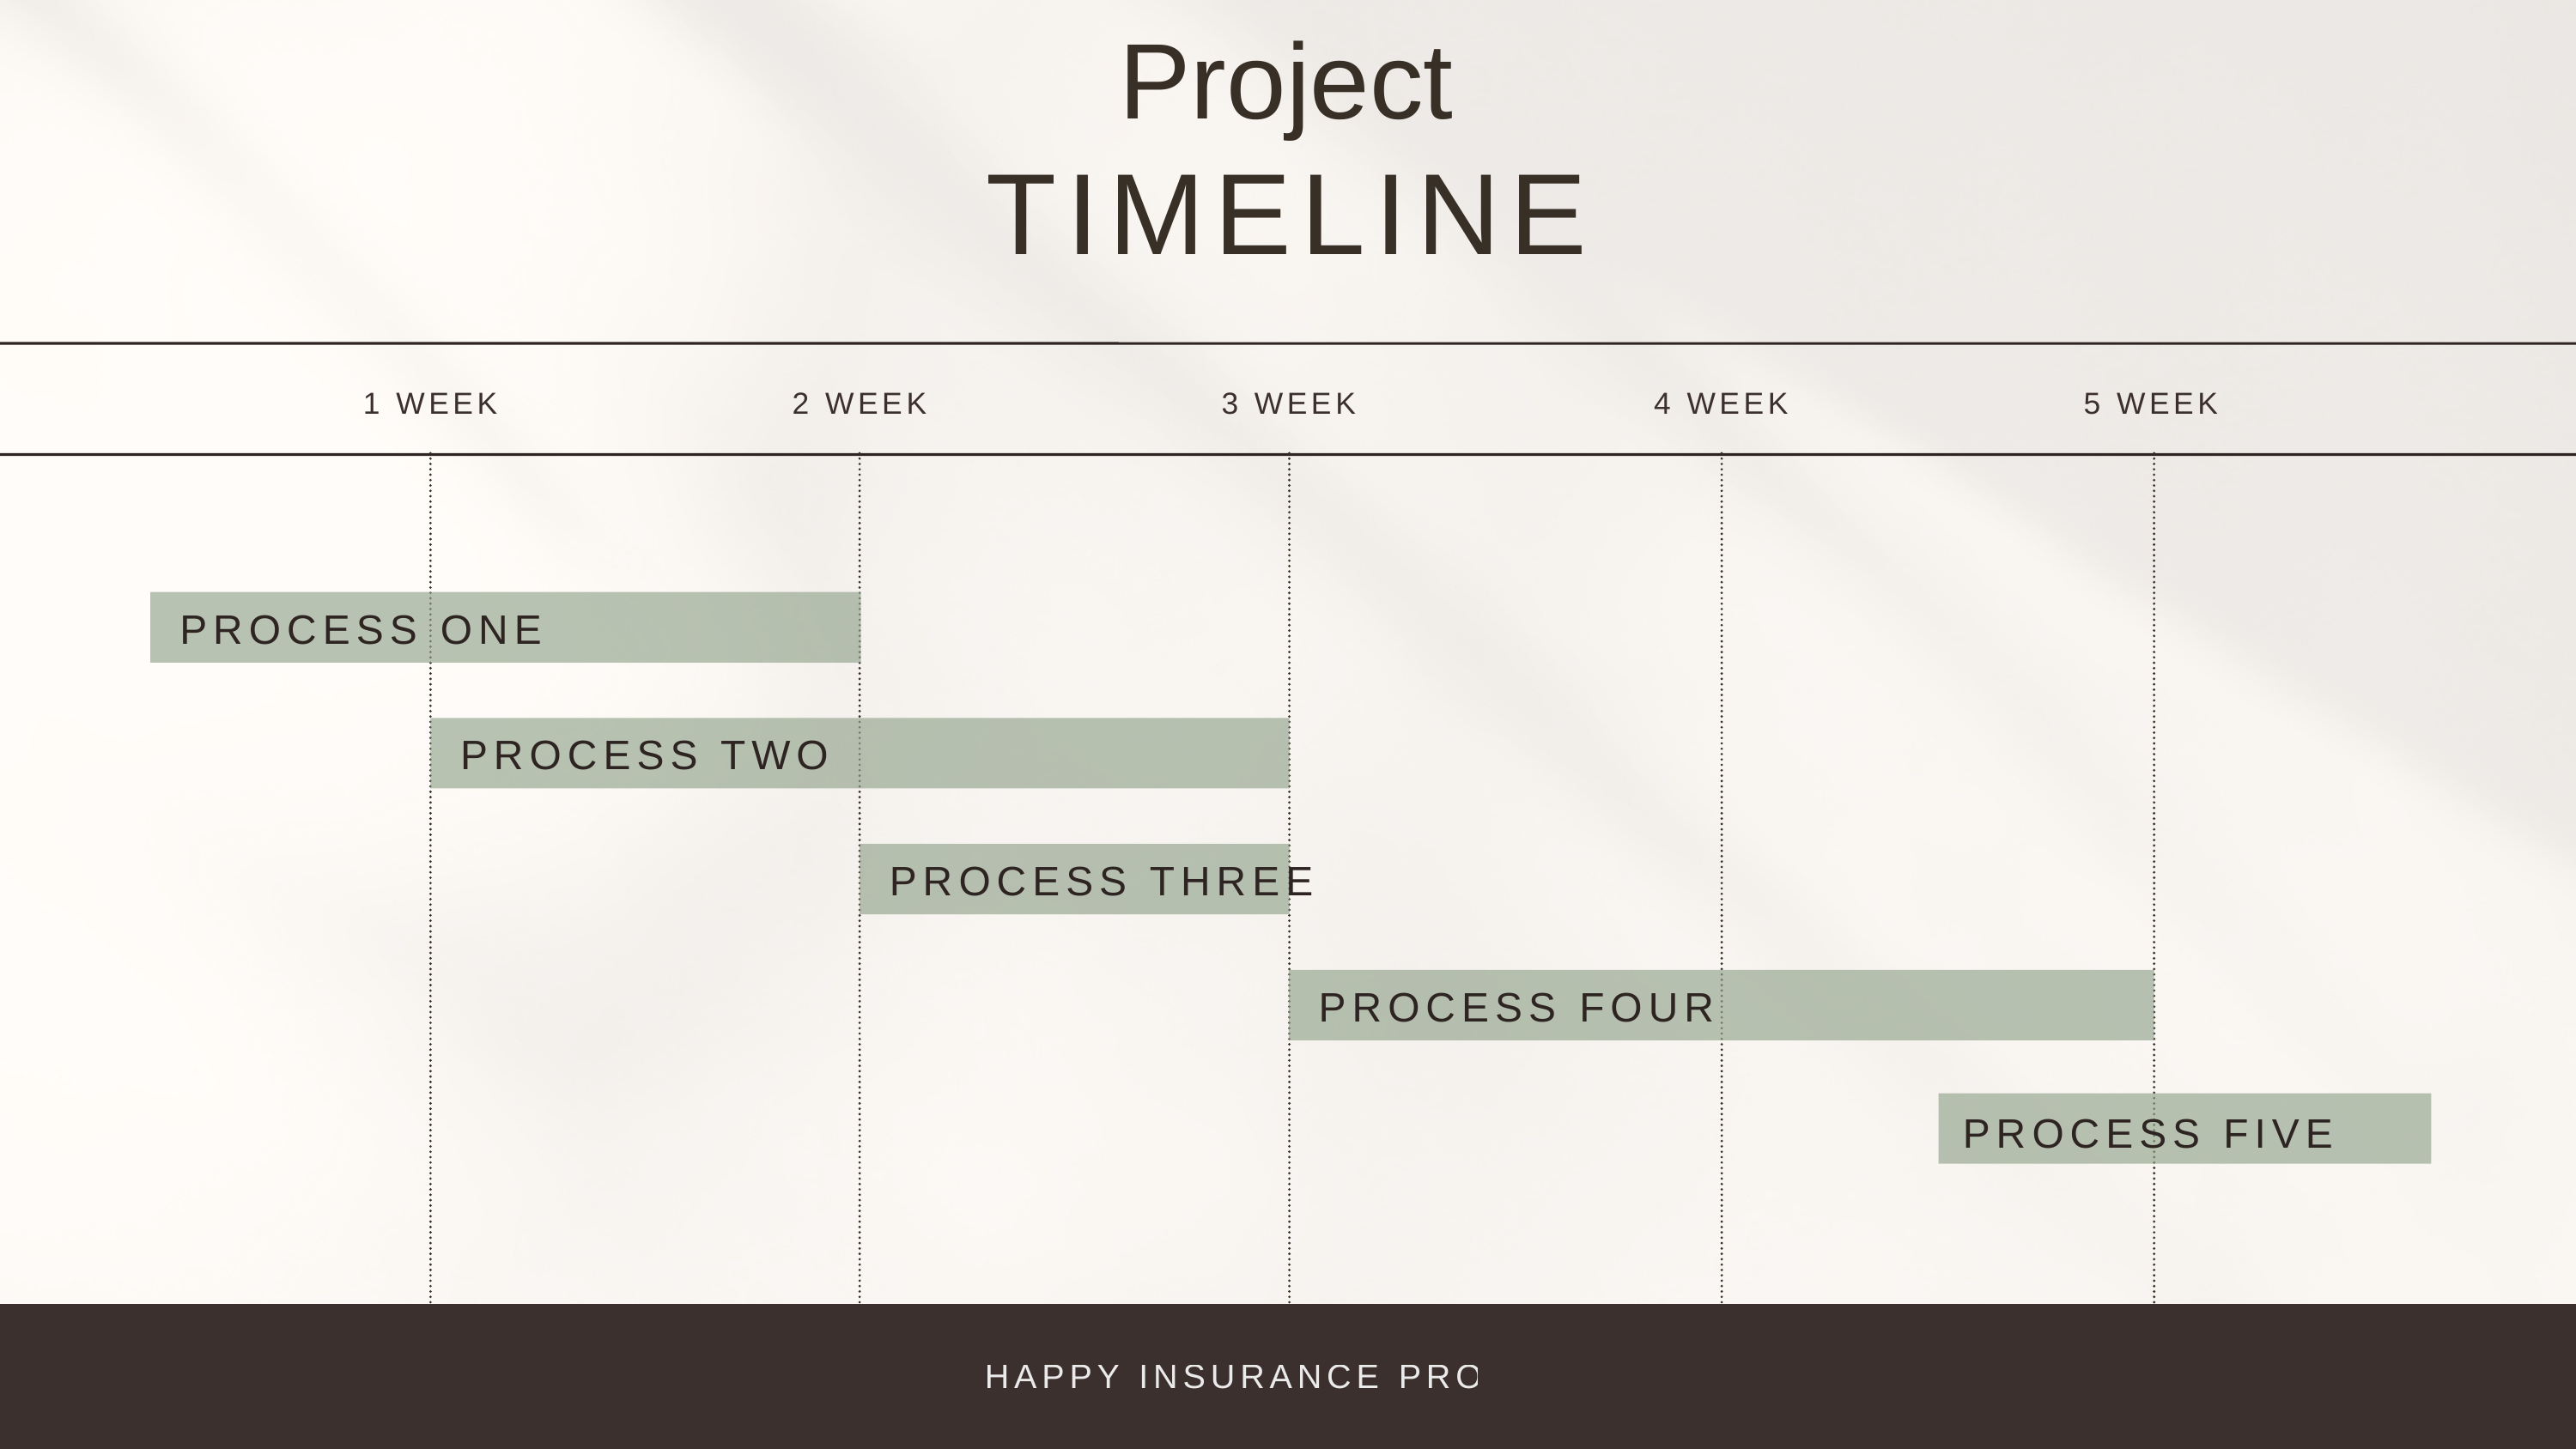

Project
TIMELINE

1 WEEK
2 WEEK
3 WEEK
4 WEEK
5 WEEK

PROCESS ONE

PROCESS TWO
PROCESS THREE

6
PROCESS FOUR
PROCESS FIVE

HAPPY INSURANCE PROJECT